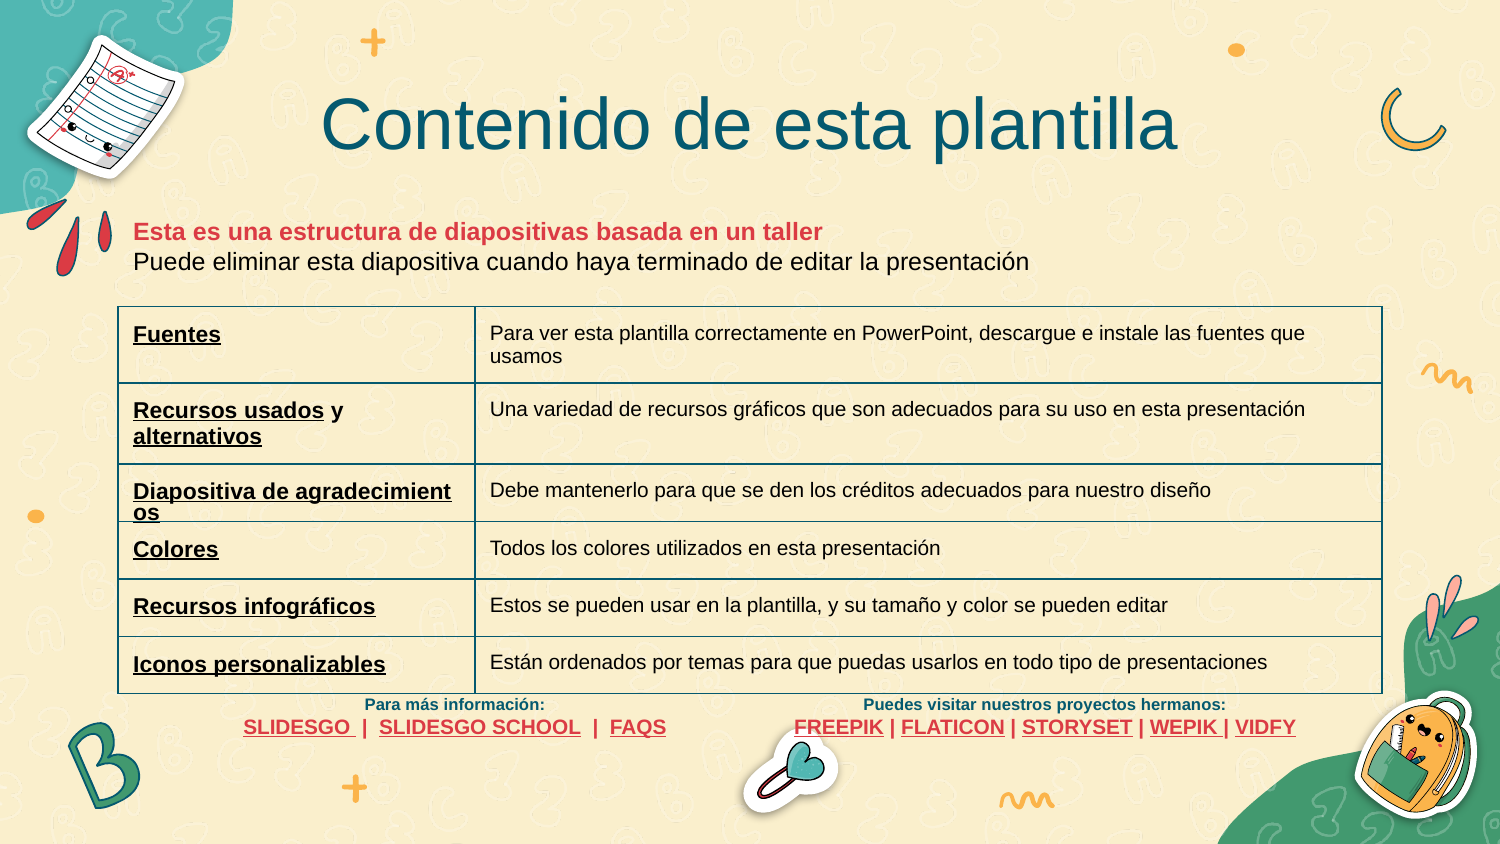

# Contenido de esta plantilla
Esta es una estructura de diapositivas basada en un taller
Puede eliminar esta diapositiva cuando haya terminado de editar la presentación
| Fuentes | Para ver esta plantilla correctamente en PowerPoint, descargue e instale las fuentes que usamos |
| --- | --- |
| Recursos usados y alternativos | Una variedad de recursos gráficos que son adecuados para su uso en esta presentación |
| Diapositiva de agradecimientos | Debe mantenerlo para que se den los créditos adecuados para nuestro diseño |
| Colores | Todos los colores utilizados en esta presentación |
| Recursos infográficos | Estos se pueden usar en la plantilla, y su tamaño y color se pueden editar |
| Iconos personalizables | Están ordenados por temas para que puedas usarlos en todo tipo de presentaciones |
Para más información:
SLIDESGO  |  SLIDESGO SCHOOL  |  FAQS
Puedes visitar nuestros proyectos hermanos:
FREEPIK | FLATICON | STORYSET | WEPIK | VIDFY